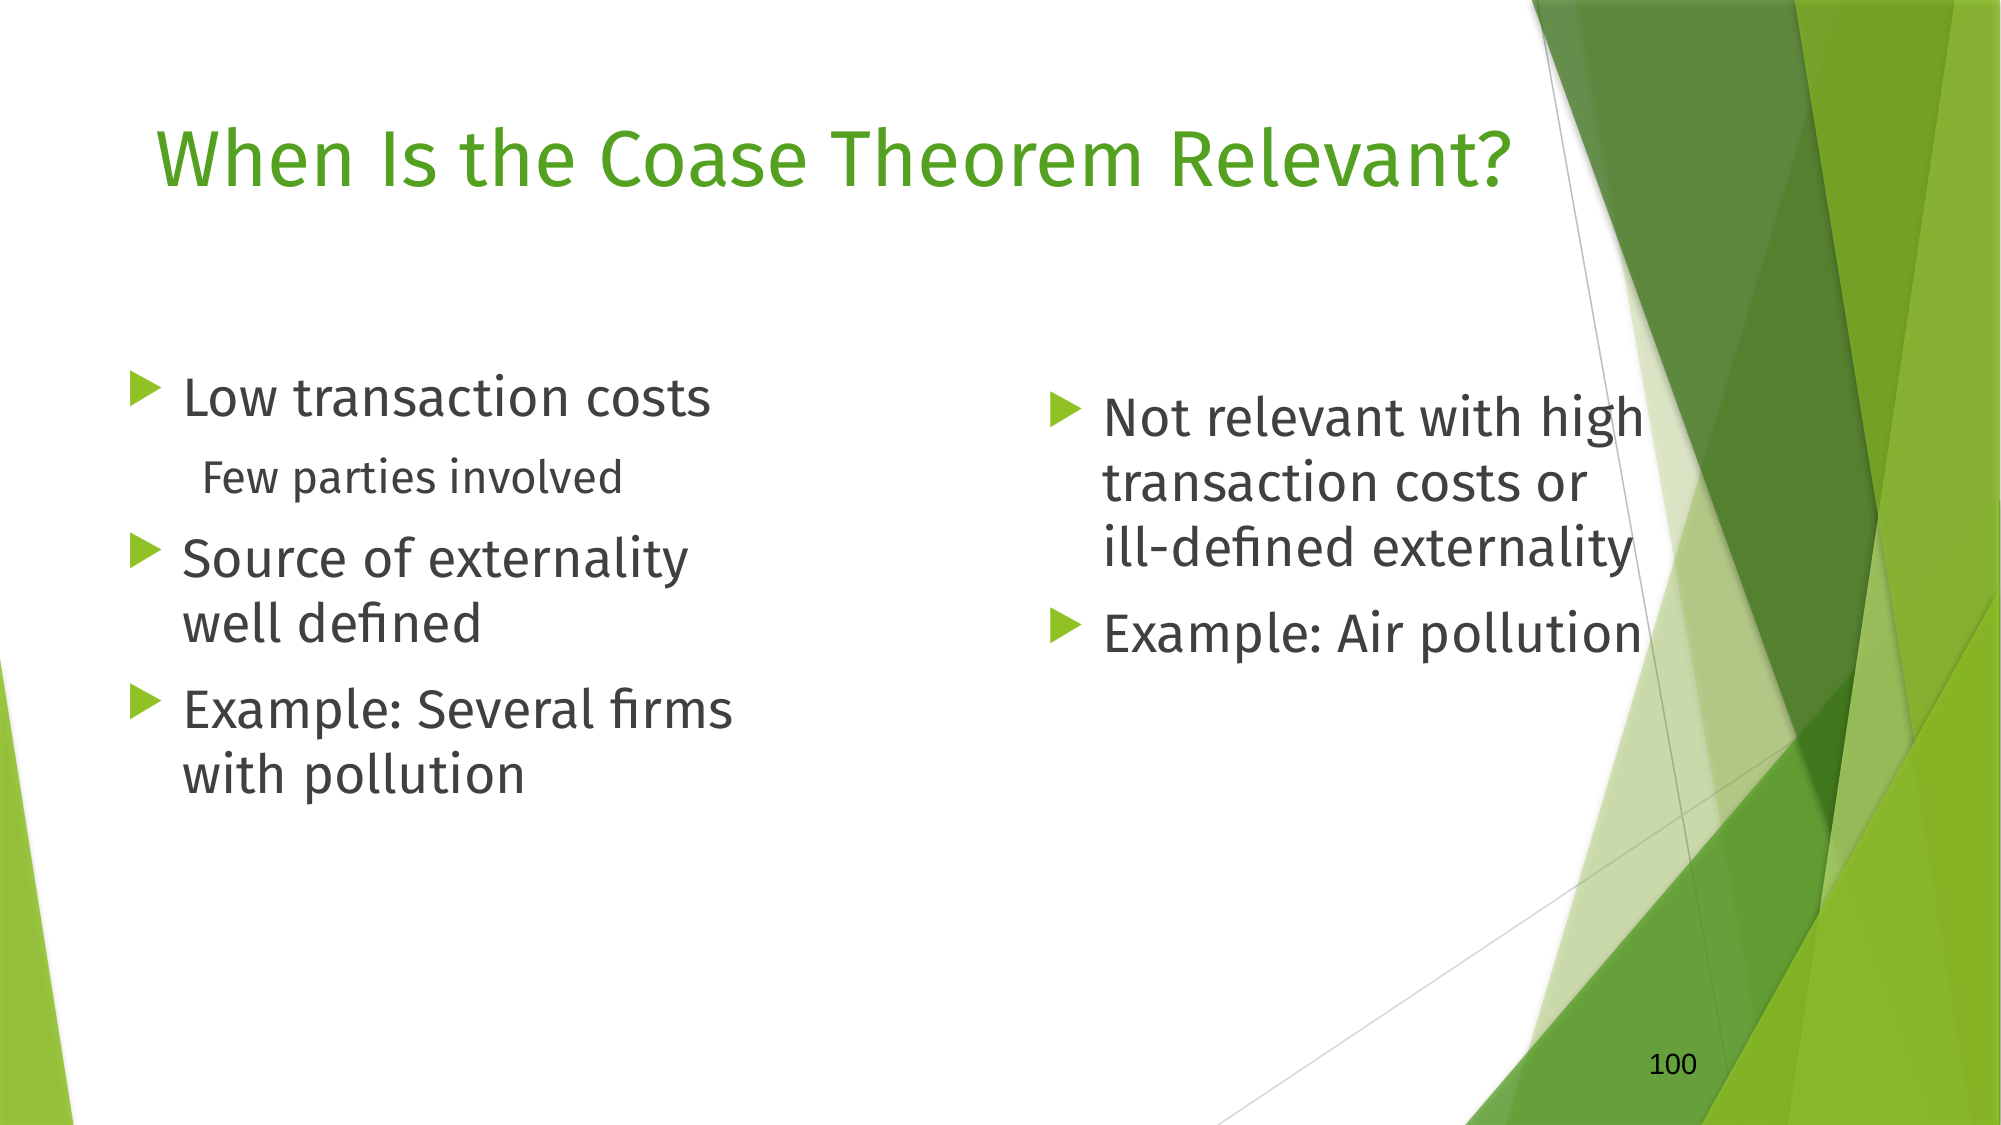

# When Is the Coase Theorem Relevant?
Low transaction costs
Few parties involved
Source of externality well defined
Example: Several firms with pollution

Not relevant with high transaction costs or
ill-defined externality
Example: Air pollution
100